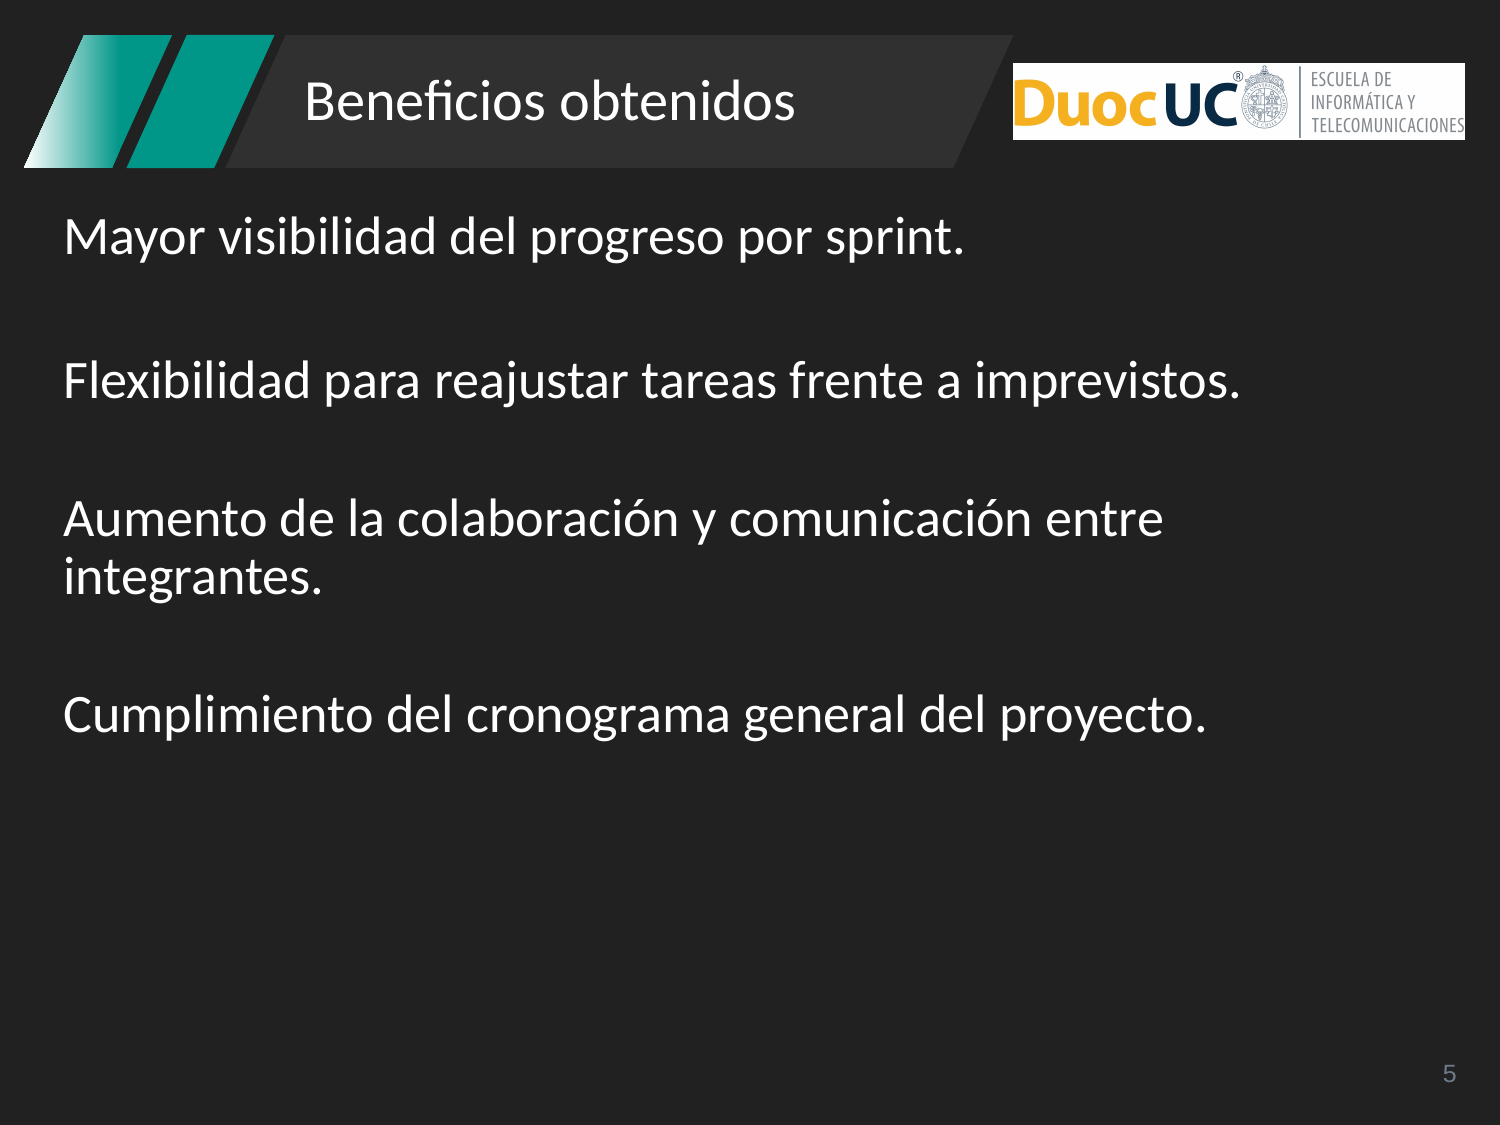

# Beneficios obtenidos
Mayor visibilidad del progreso por sprint.
Flexibilidad para reajustar tareas frente a imprevistos.
Aumento de la colaboración y comunicación entre integrantes.
Cumplimiento del cronograma general del proyecto.